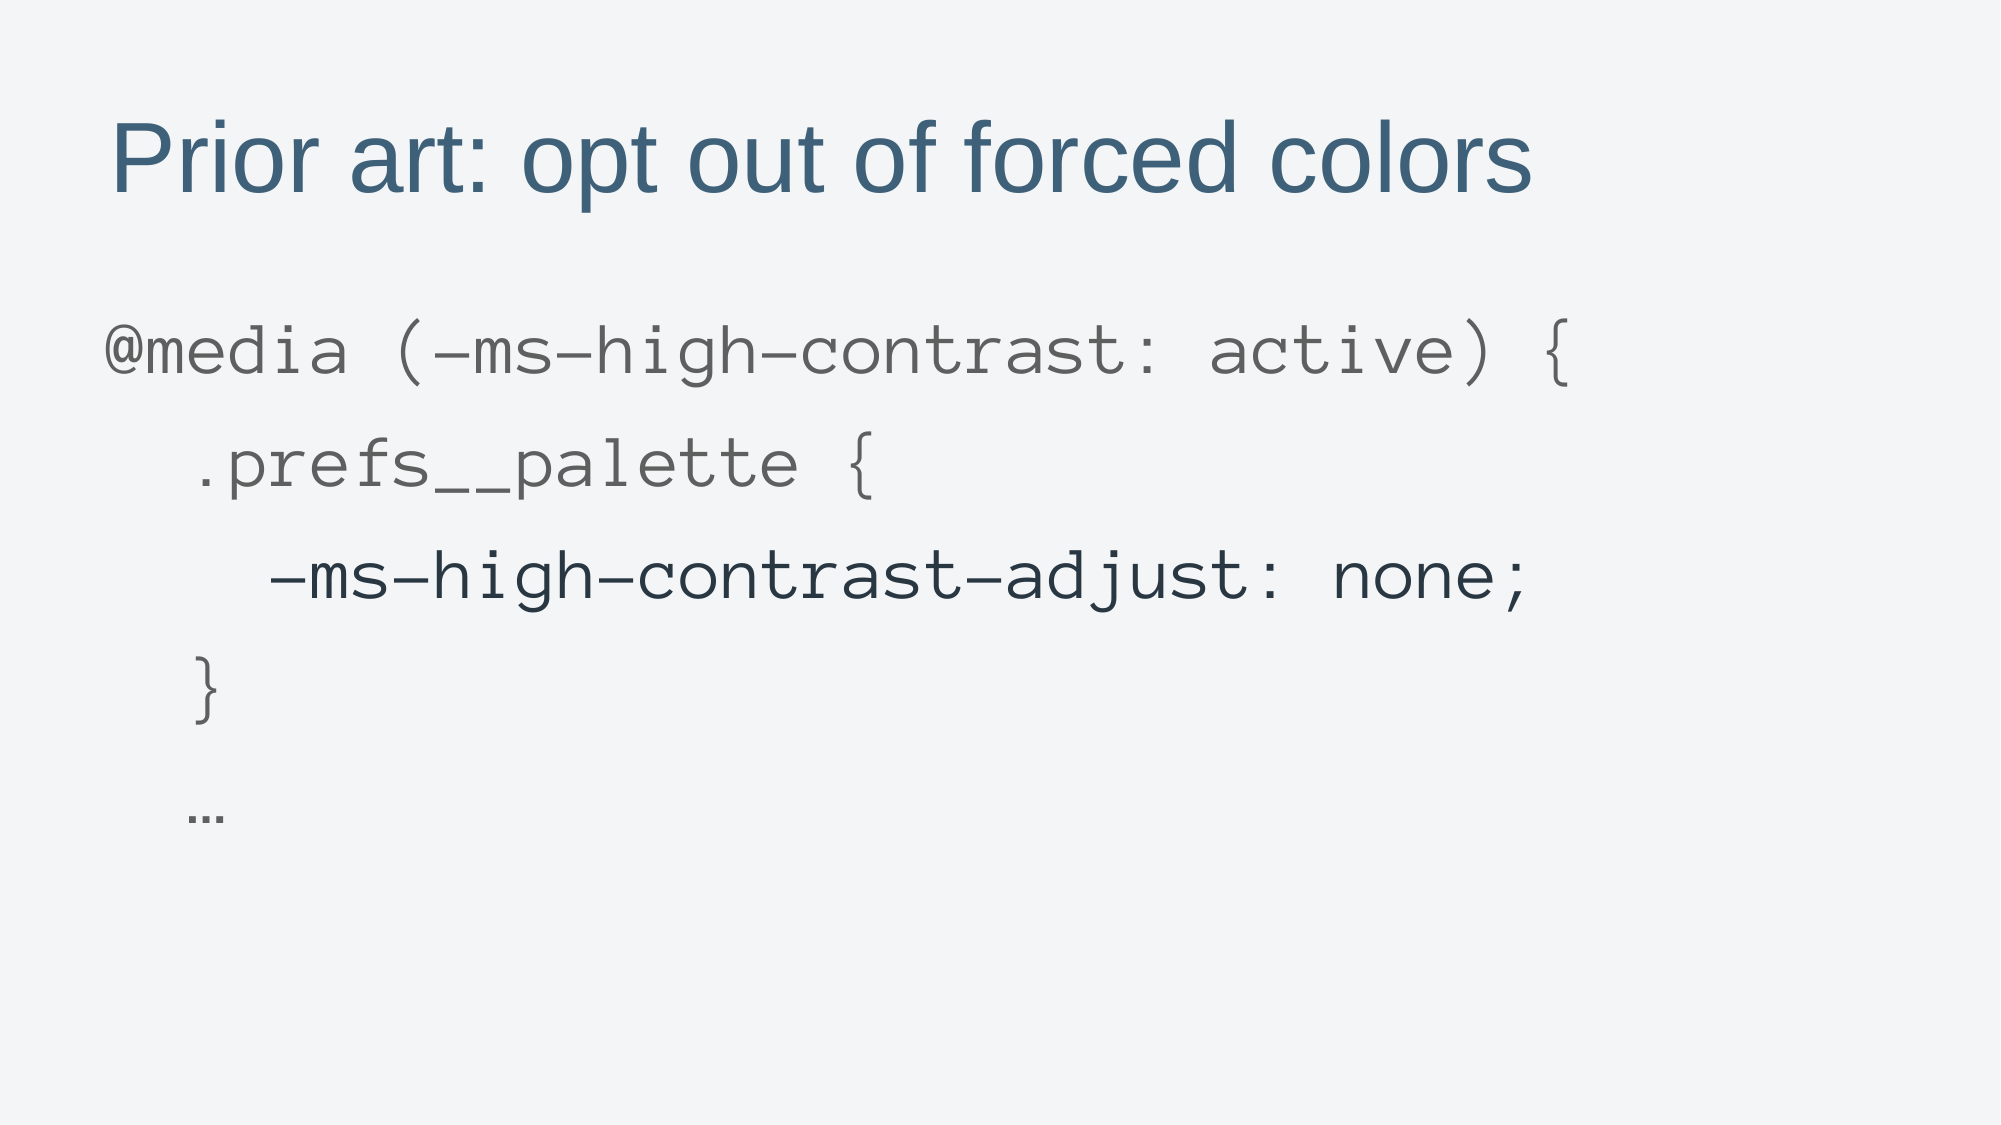

# Prior art: opt out of forced colors
@media (-ms-high-contrast: active) {
  .prefs__palette {
    -ms-high-contrast-adjust: none;
  }
  …